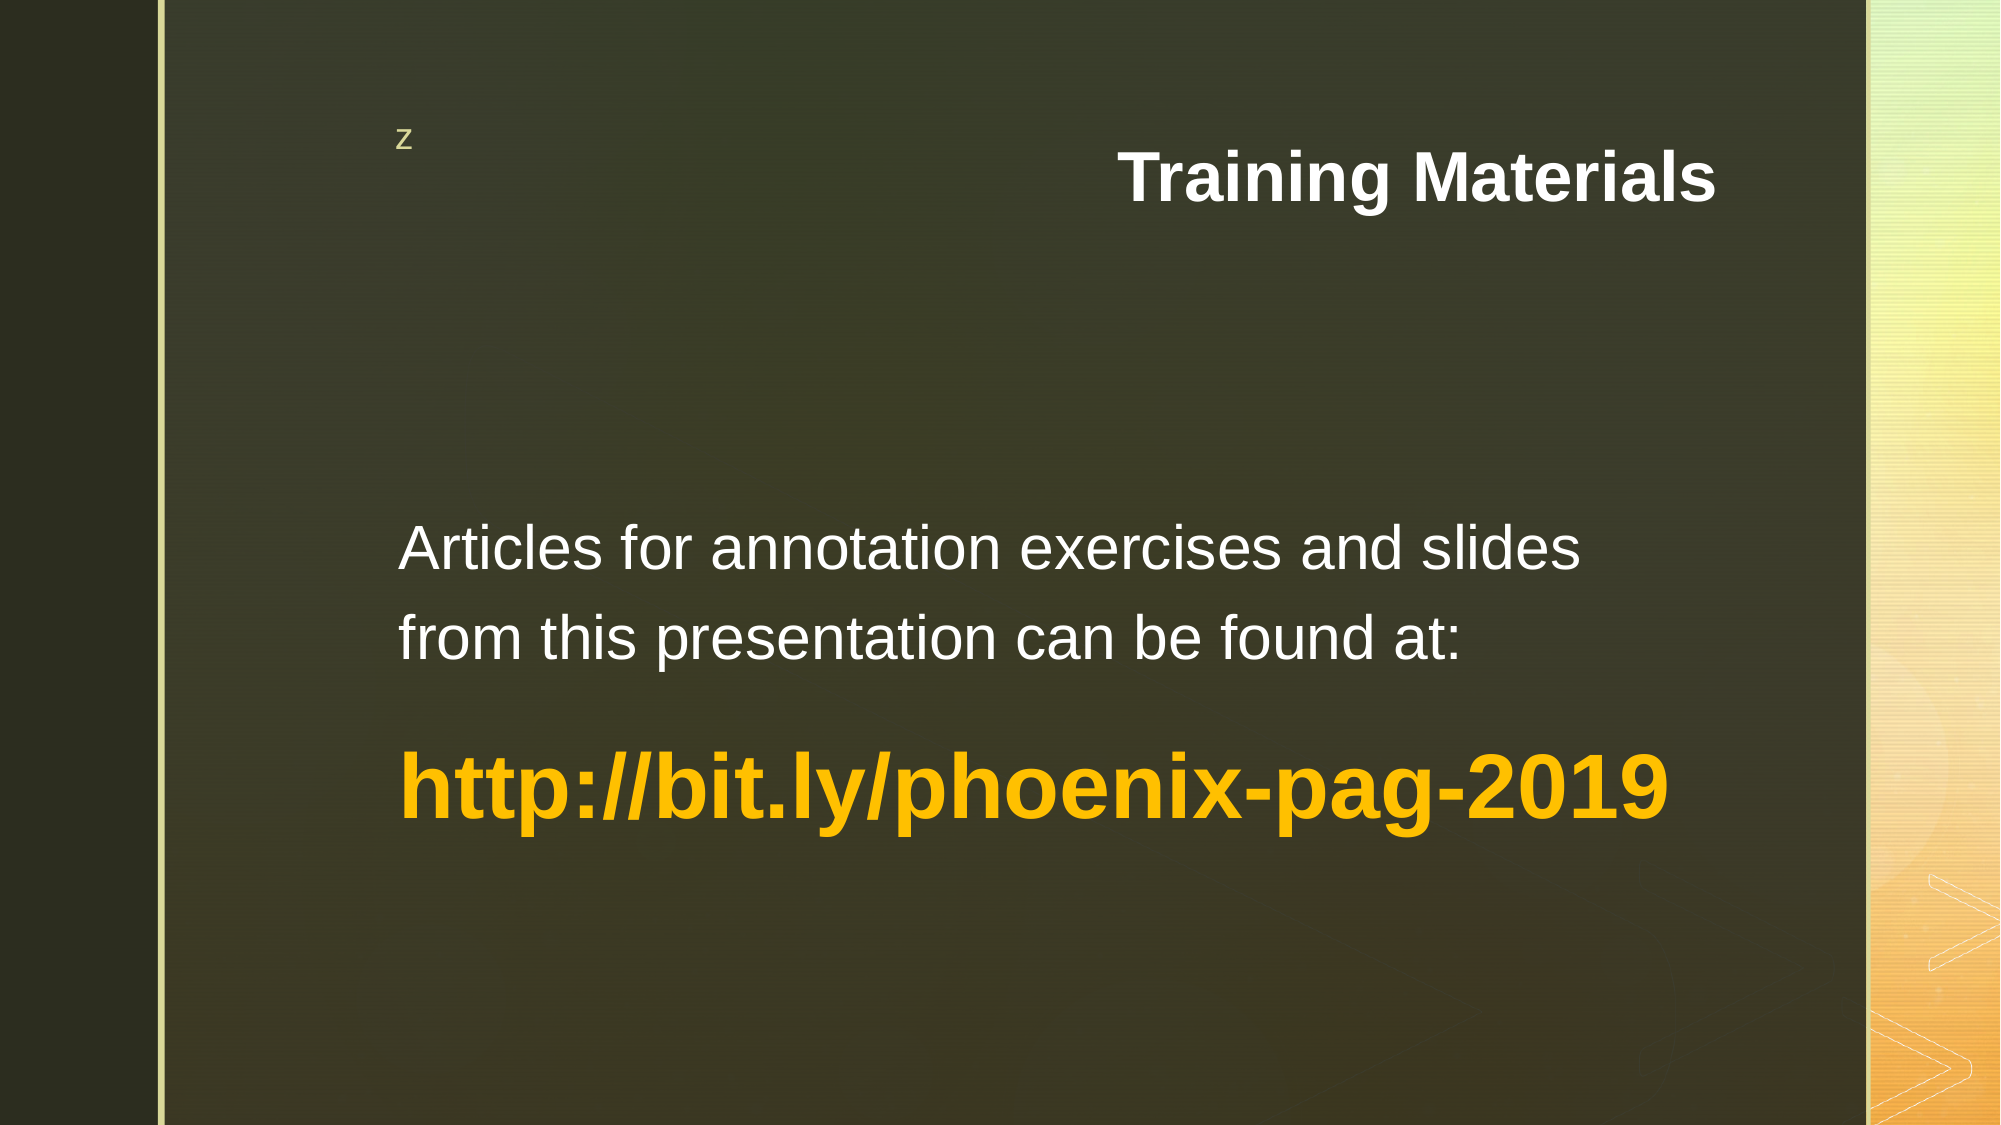

# Training Materials
Articles for annotation exercises and slides from this presentation can be found at:
http://bit.ly/phoenix-pag-2019